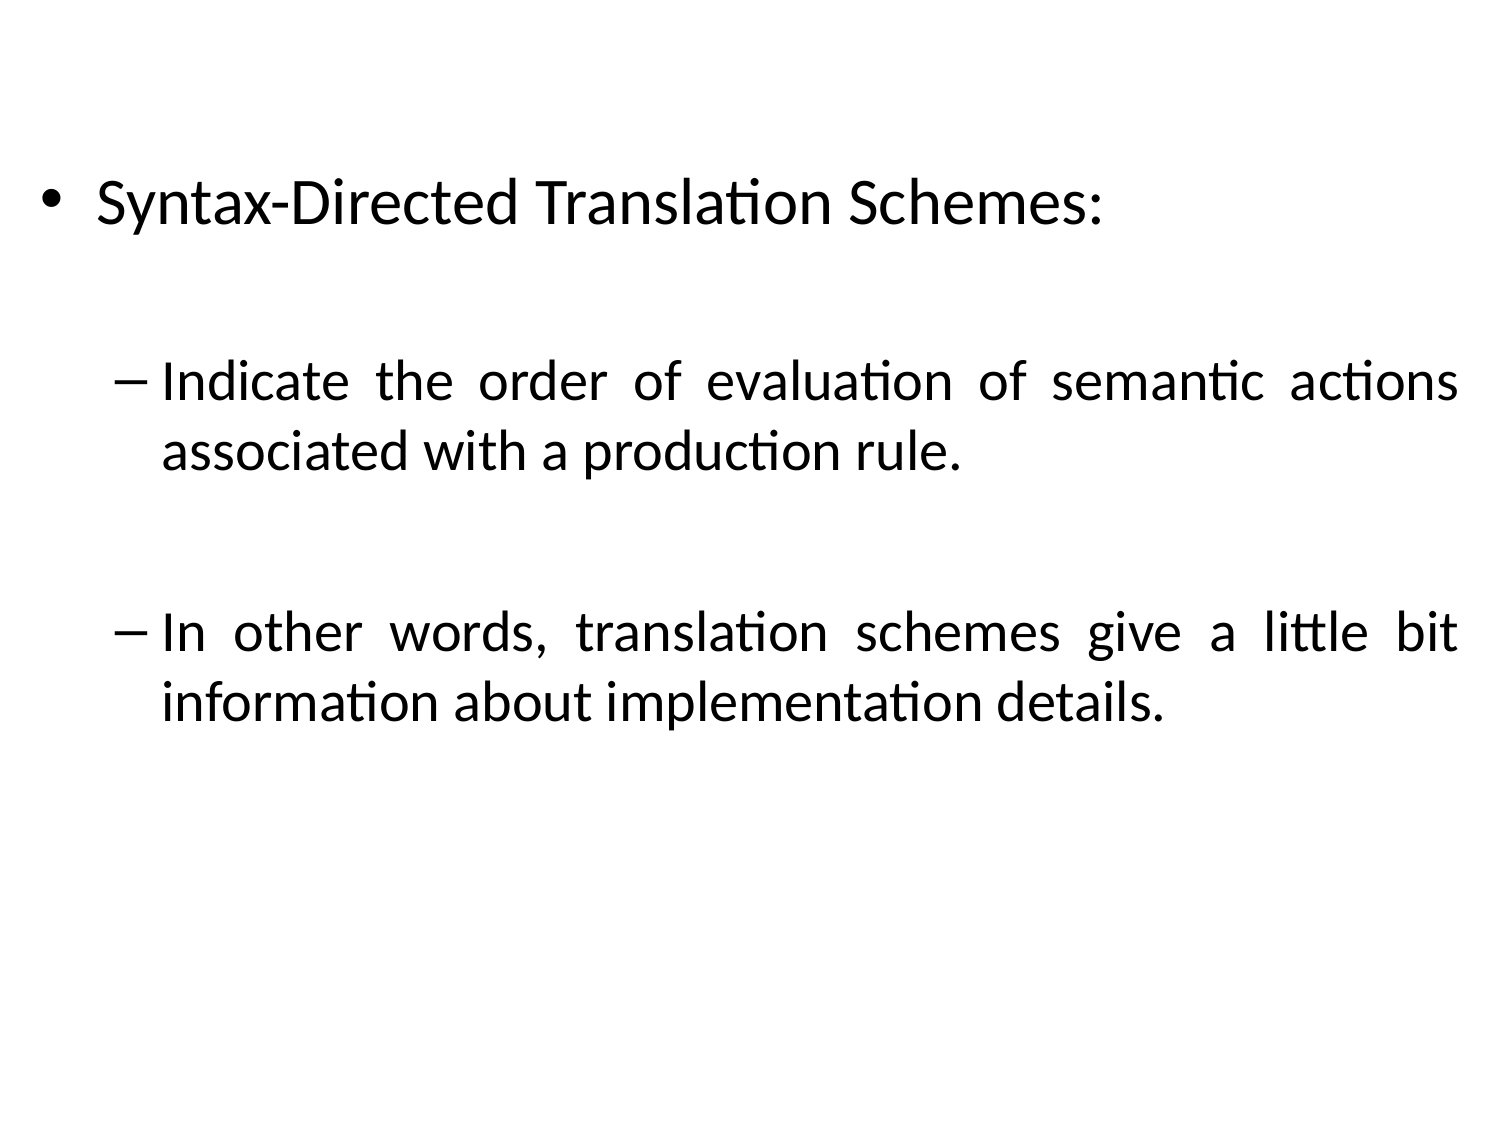

Syntax-Directed Translation Schemes:

Indicate the order of evaluation of semantic actions associated with a production rule.

In other words, translation schemes give a little bit information about implementation details.